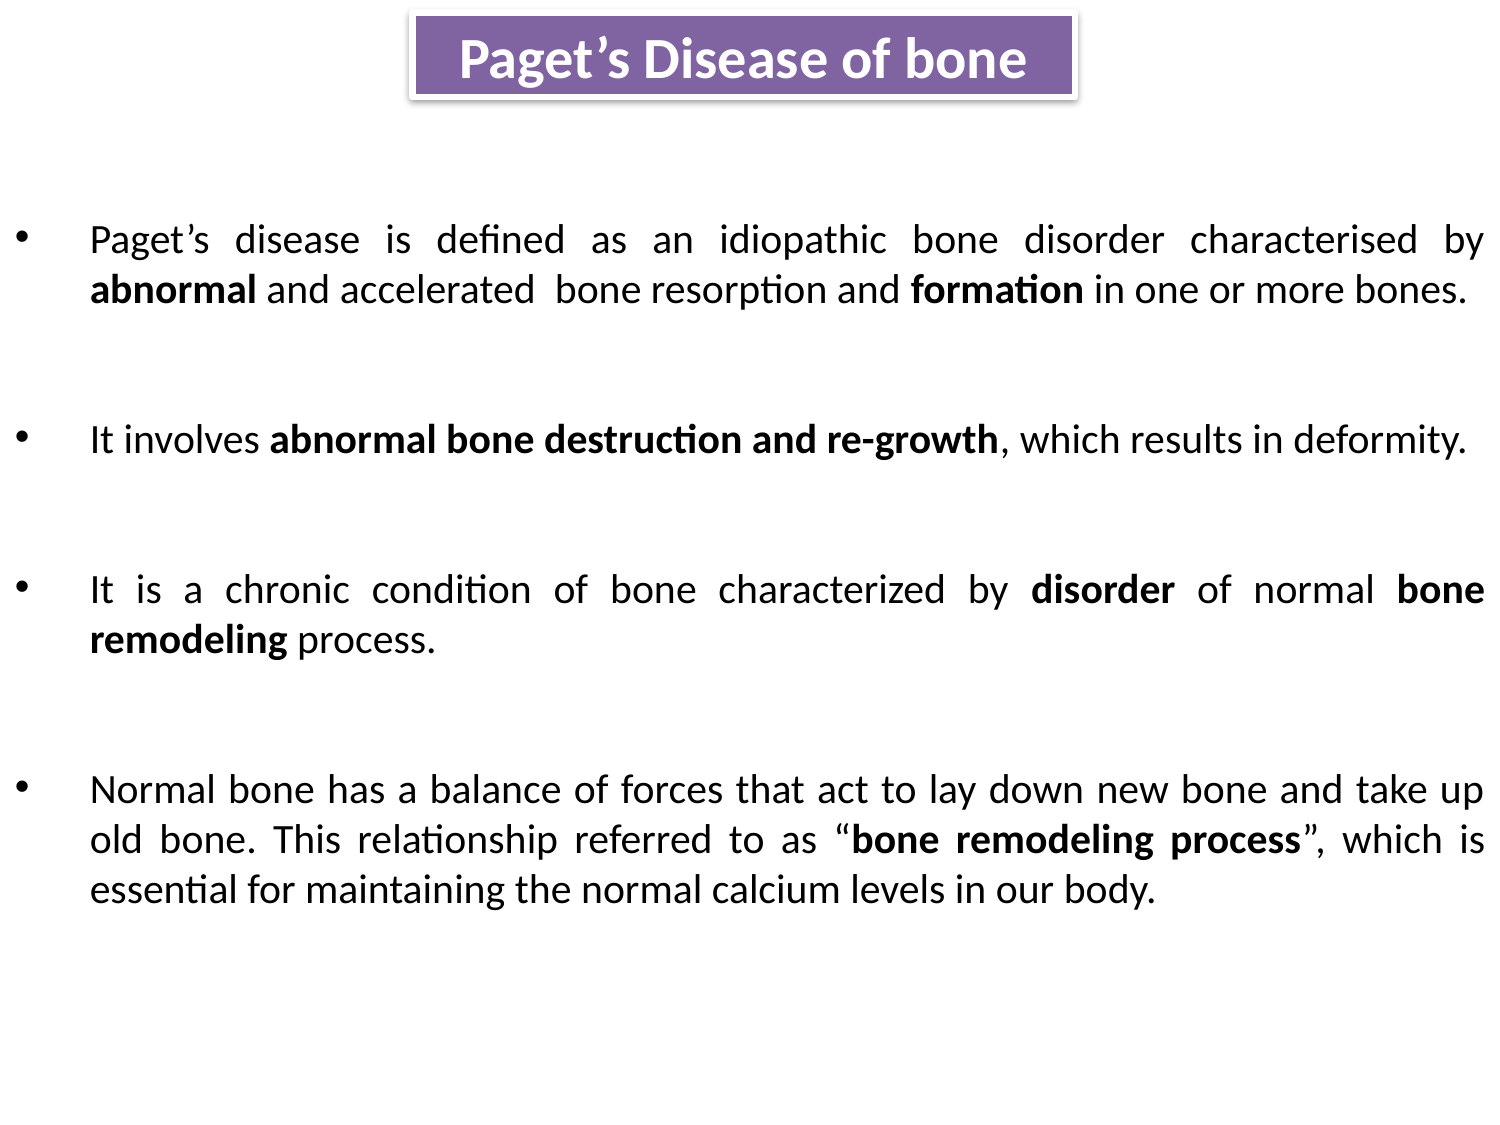

Paget’s Disease of bone
Paget’s disease is defined as an idiopathic bone disorder characterised by abnormal and accelerated  bone resorption and formation in one or more bones.

It involves abnormal bone destruction and re-growth, which results in deformity.

It is a chronic condition of bone characterized by disorder of normal bone remodeling process.

Normal bone has a balance of forces that act to lay down new bone and take up old bone. This relationship referred to as “bone remodeling process”, which is essential for maintaining the normal calcium levels in our body.